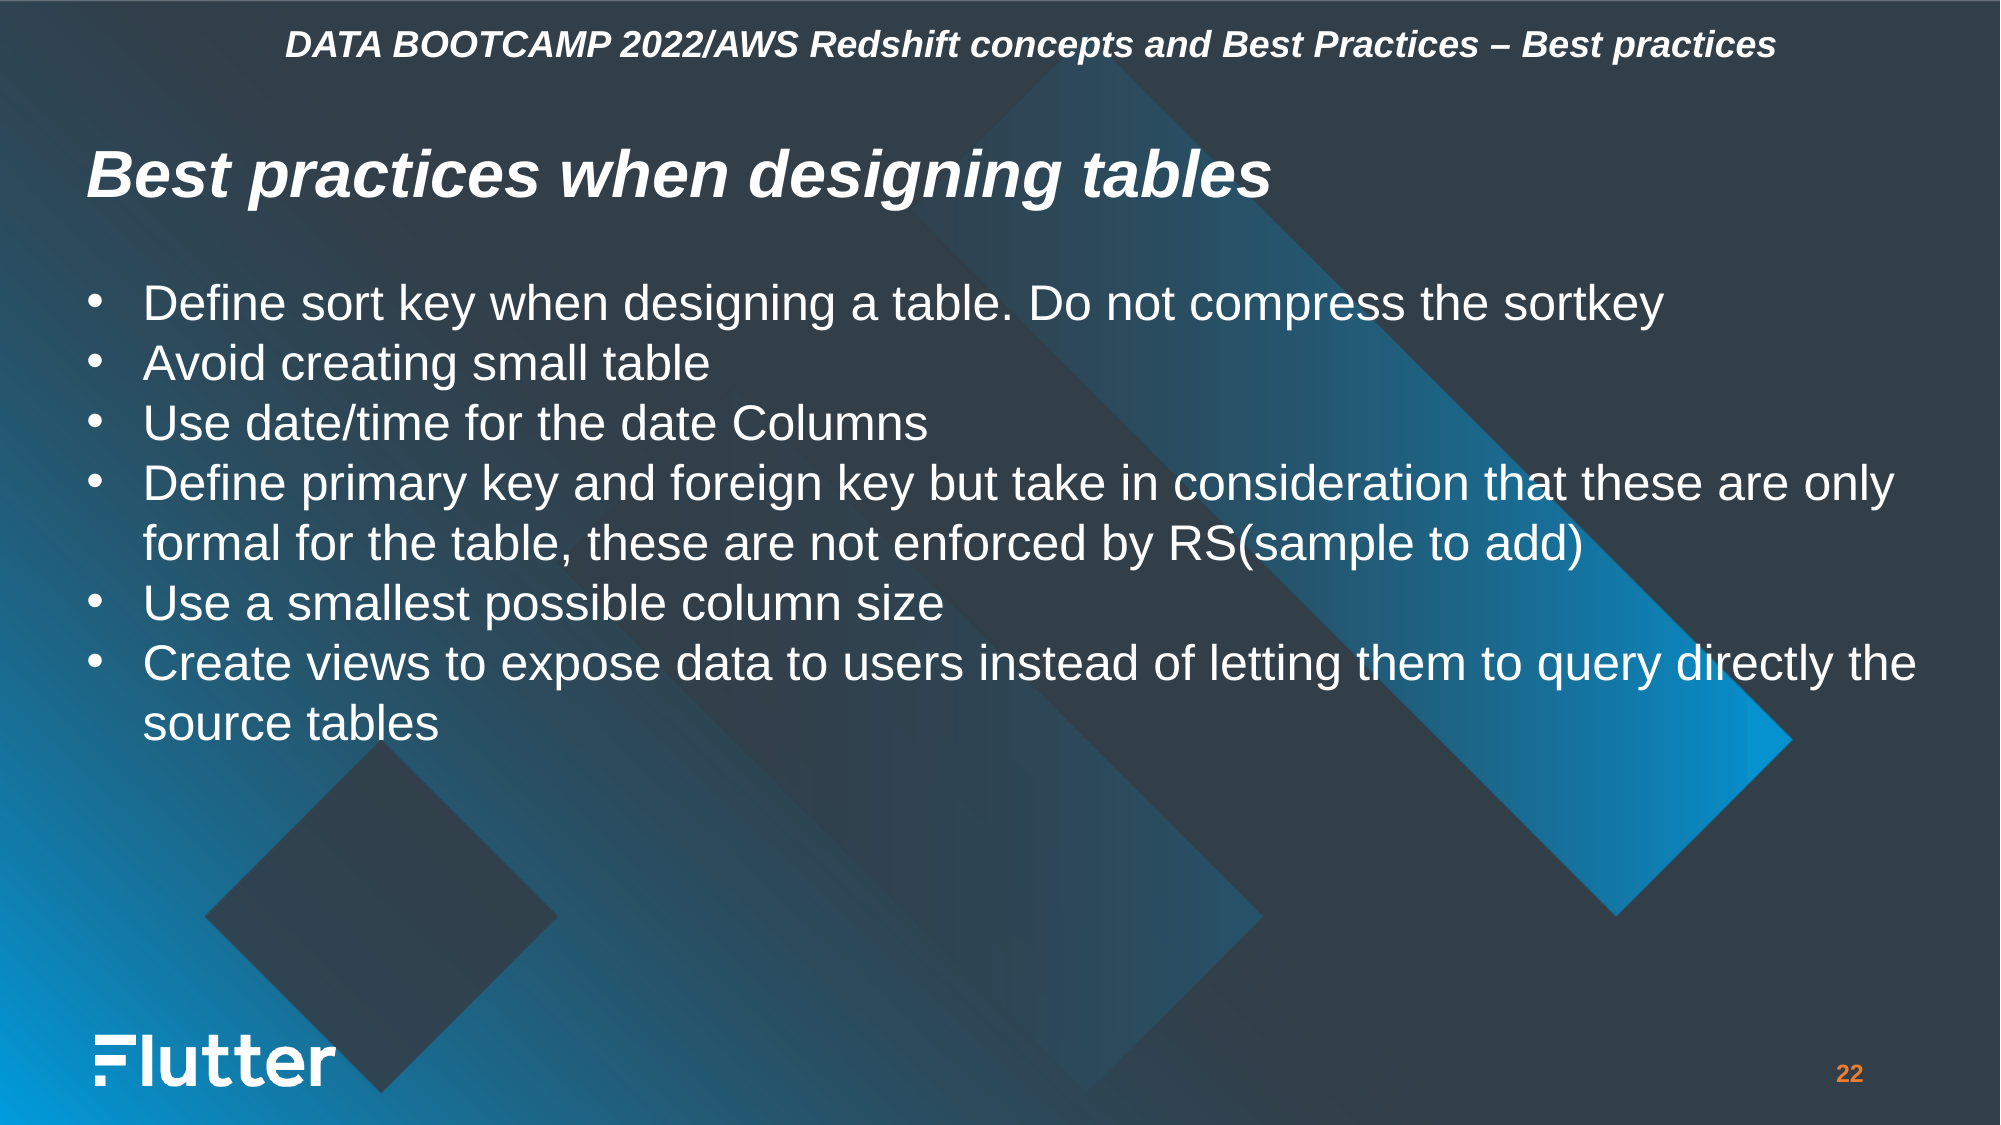

DATA BOOTCAMP 2022/AWS Redshift concepts and Best Practices – Best practices
Best practices when designing tables

Define sort key when designing a table. Do not compress the sortkey
Avoid creating small table
Use date/time for the date Columns
Define primary key and foreign key but take in consideration that these are only formal for the table, these are not enforced by RS(sample to add)
Use a smallest possible column size
Create views to expose data to users instead of letting them to query directly the source tables